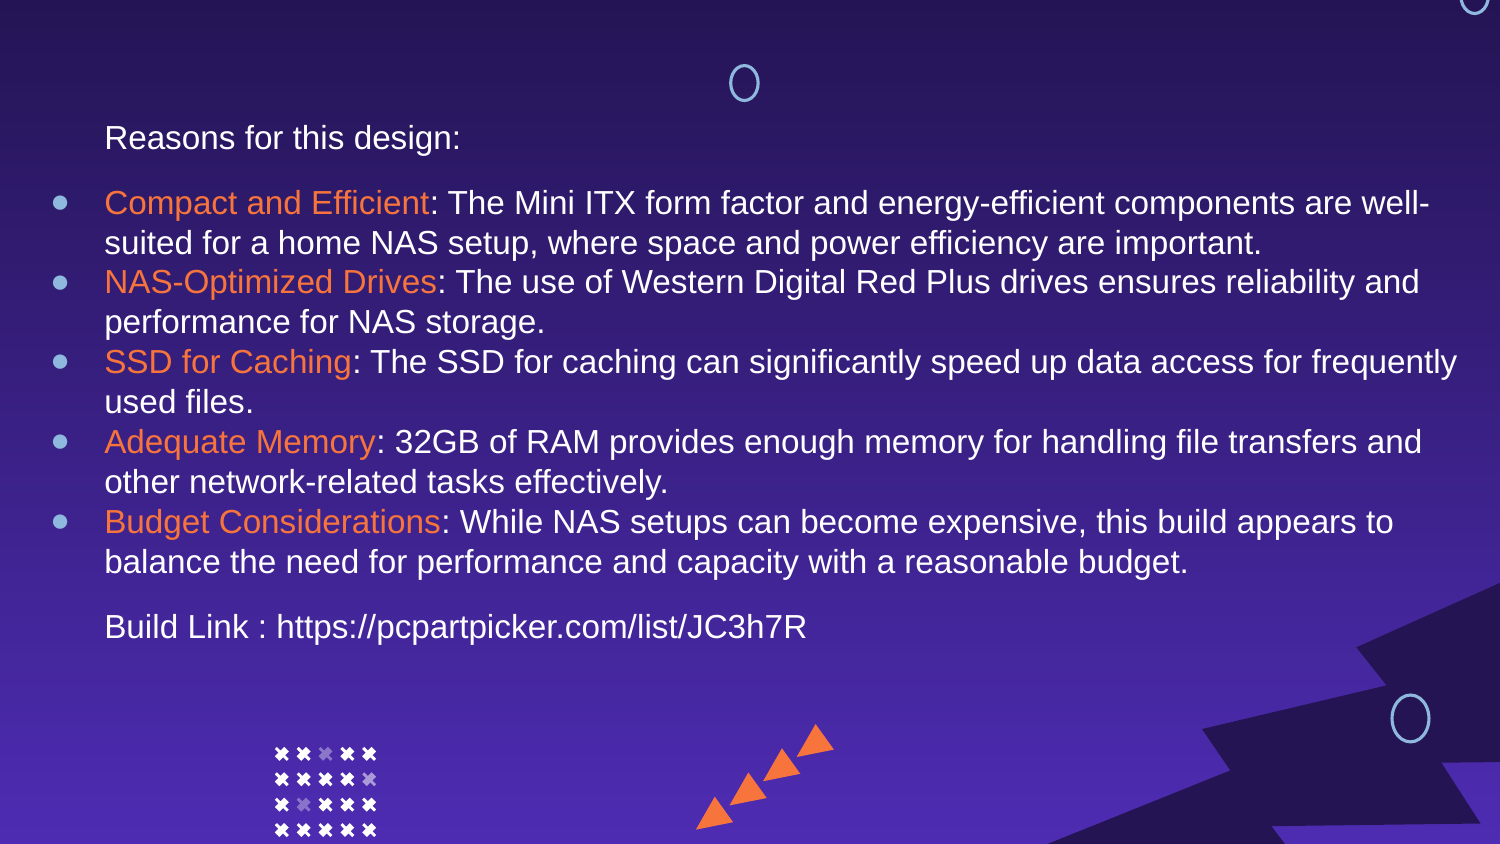

Reasons for this design:
Compact and Efficient: The Mini ITX form factor and energy-efficient components are well-suited for a home NAS setup, where space and power efficiency are important.
NAS-Optimized Drives: The use of Western Digital Red Plus drives ensures reliability and performance for NAS storage.
SSD for Caching: The SSD for caching can significantly speed up data access for frequently used files.
Adequate Memory: 32GB of RAM provides enough memory for handling file transfers and other network-related tasks effectively.
Budget Considerations: While NAS setups can become expensive, this build appears to balance the need for performance and capacity with a reasonable budget.
Build Link : https://pcpartpicker.com/list/JC3h7R